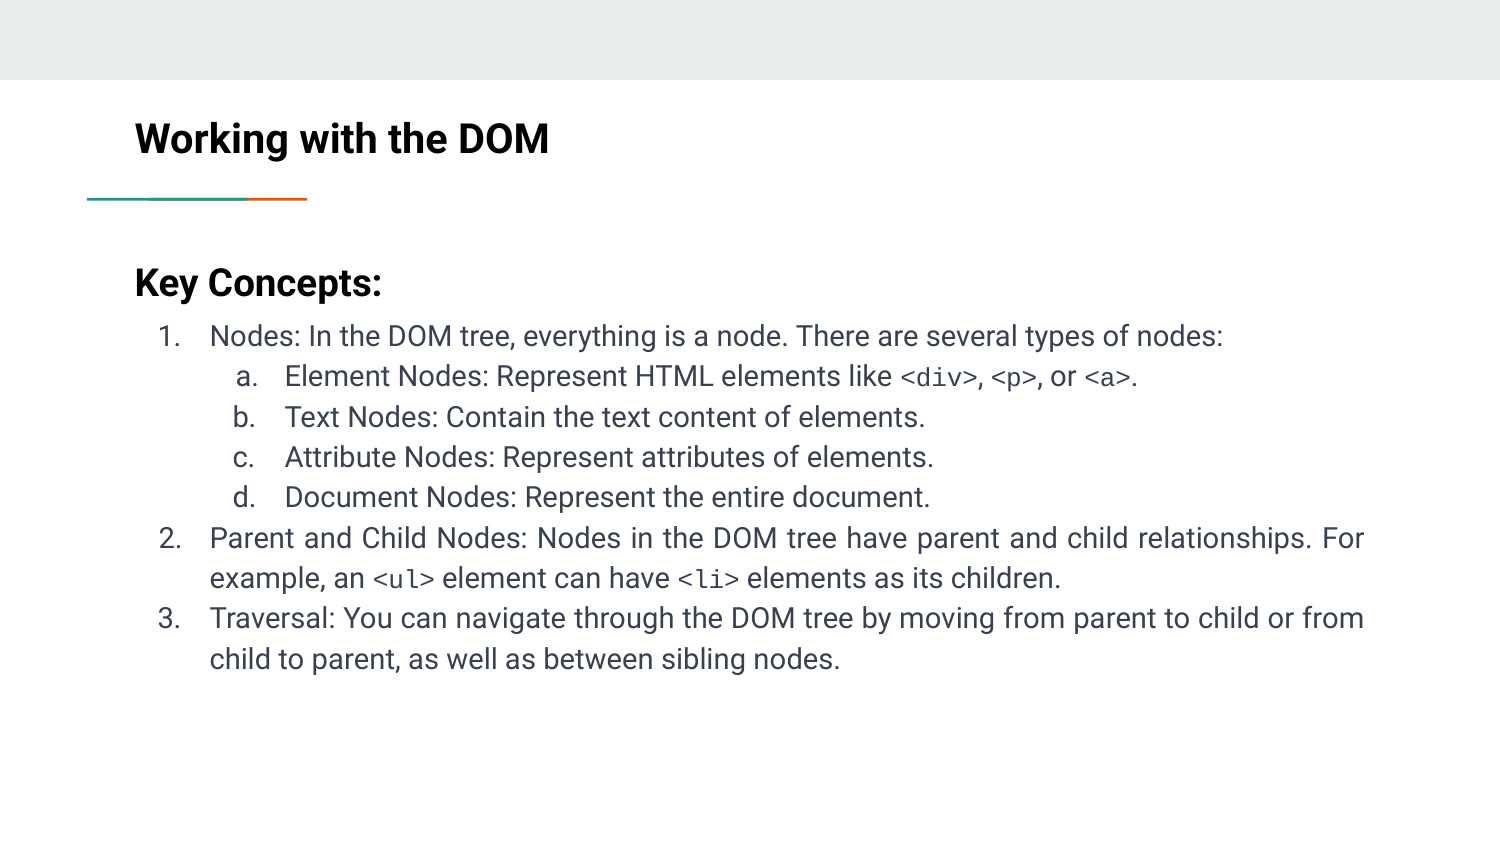

# Working with the DOM

Key Concepts:
Nodes: In the DOM tree, everything is a node. There are several types of nodes:
Element Nodes: Represent HTML elements like <div>, <p>, or <a>.
Text Nodes: Contain the text content of elements.
Attribute Nodes: Represent attributes of elements.
Document Nodes: Represent the entire document.
Parent and Child Nodes: Nodes in the DOM tree have parent and child relationships. For example, an <ul> element can have <li> elements as its children.
Traversal: You can navigate through the DOM tree by moving from parent to child or from child to parent, as well as between sibling nodes.